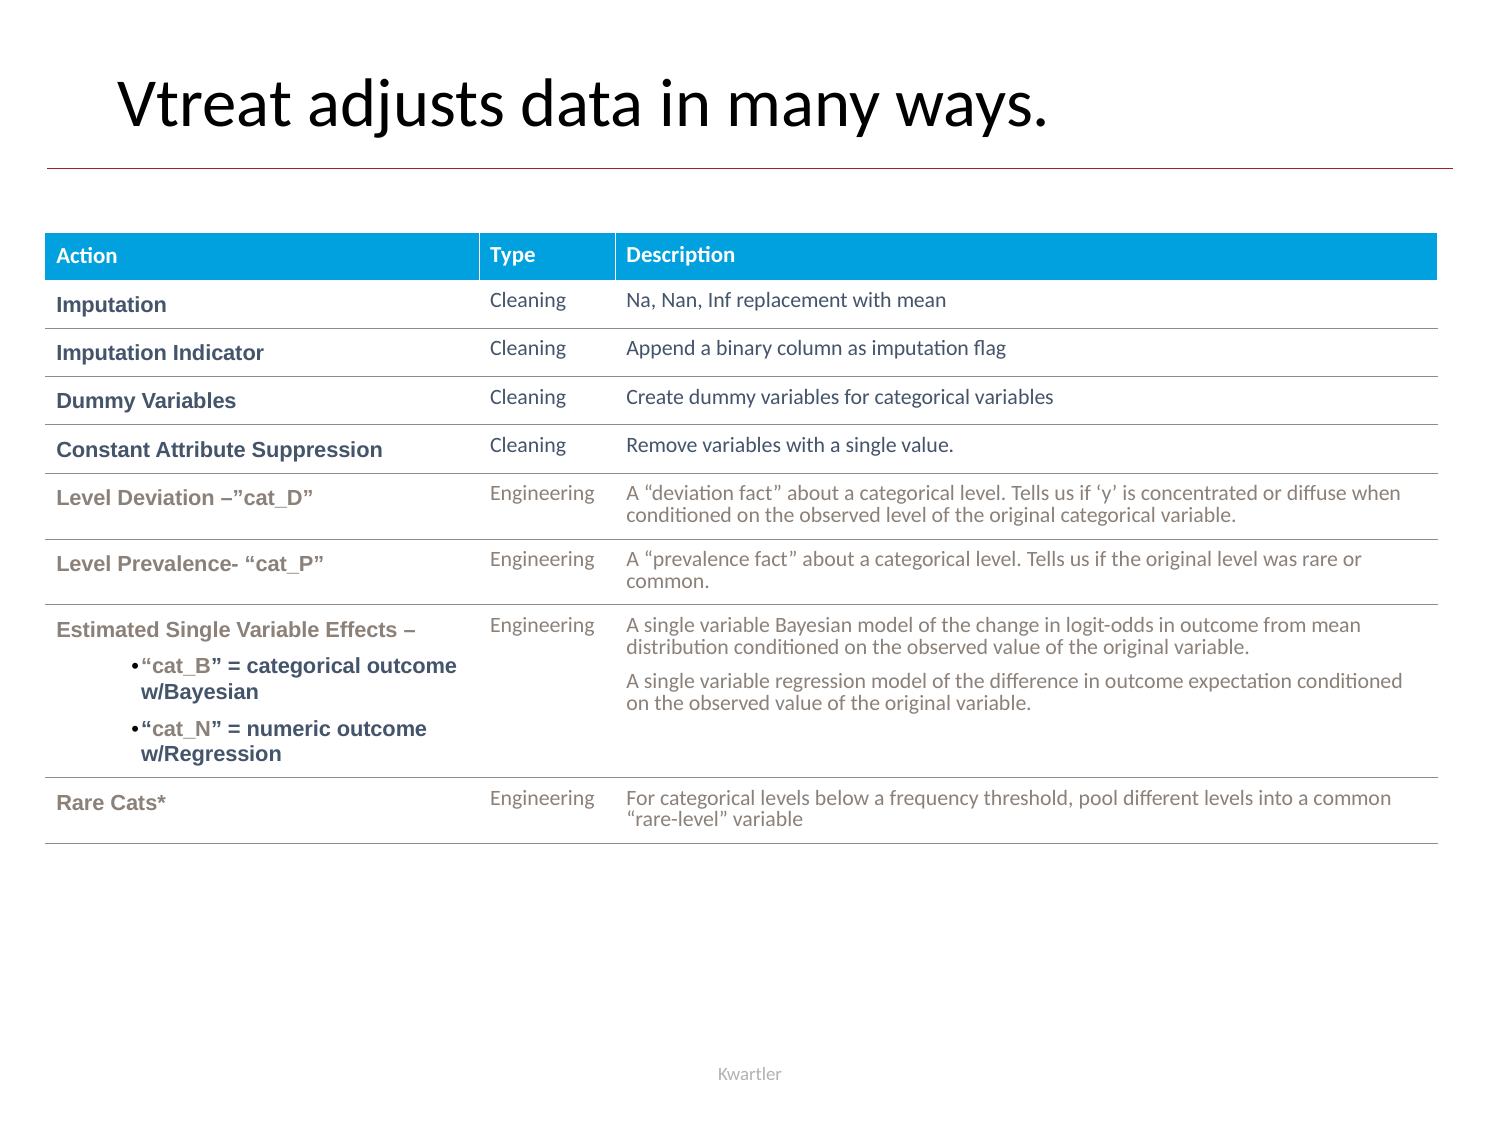

# Vtreat adjusts data in many ways.
| Action | Type | Description |
| --- | --- | --- |
| Imputation | Cleaning | Na, Nan, Inf replacement with mean |
| Imputation Indicator | Cleaning | Append a binary column as imputation flag |
| Dummy Variables | Cleaning | Create dummy variables for categorical variables |
| Constant Attribute Suppression | Cleaning | Remove variables with a single value. |
| Level Deviation –”cat\_D” | Engineering | A “deviation fact” about a categorical level. Tells us if ‘y’ is concentrated or diffuse when conditioned on the observed level of the original categorical variable. |
| Level Prevalence- “cat\_P” | Engineering | A “prevalence fact” about a categorical level. Tells us if the original level was rare or common. |
| Estimated Single Variable Effects – “cat\_B” = categorical outcome w/Bayesian “cat\_N” = numeric outcome w/Regression | Engineering | A single variable Bayesian model of the change in logit-odds in outcome from mean distribution conditioned on the observed value of the original variable. A single variable regression model of the difference in outcome expectation conditioned on the observed value of the original variable. |
| Rare Cats\* | Engineering | For categorical levels below a frequency threshold, pool different levels into a common “rare-level” variable |
Kwartler